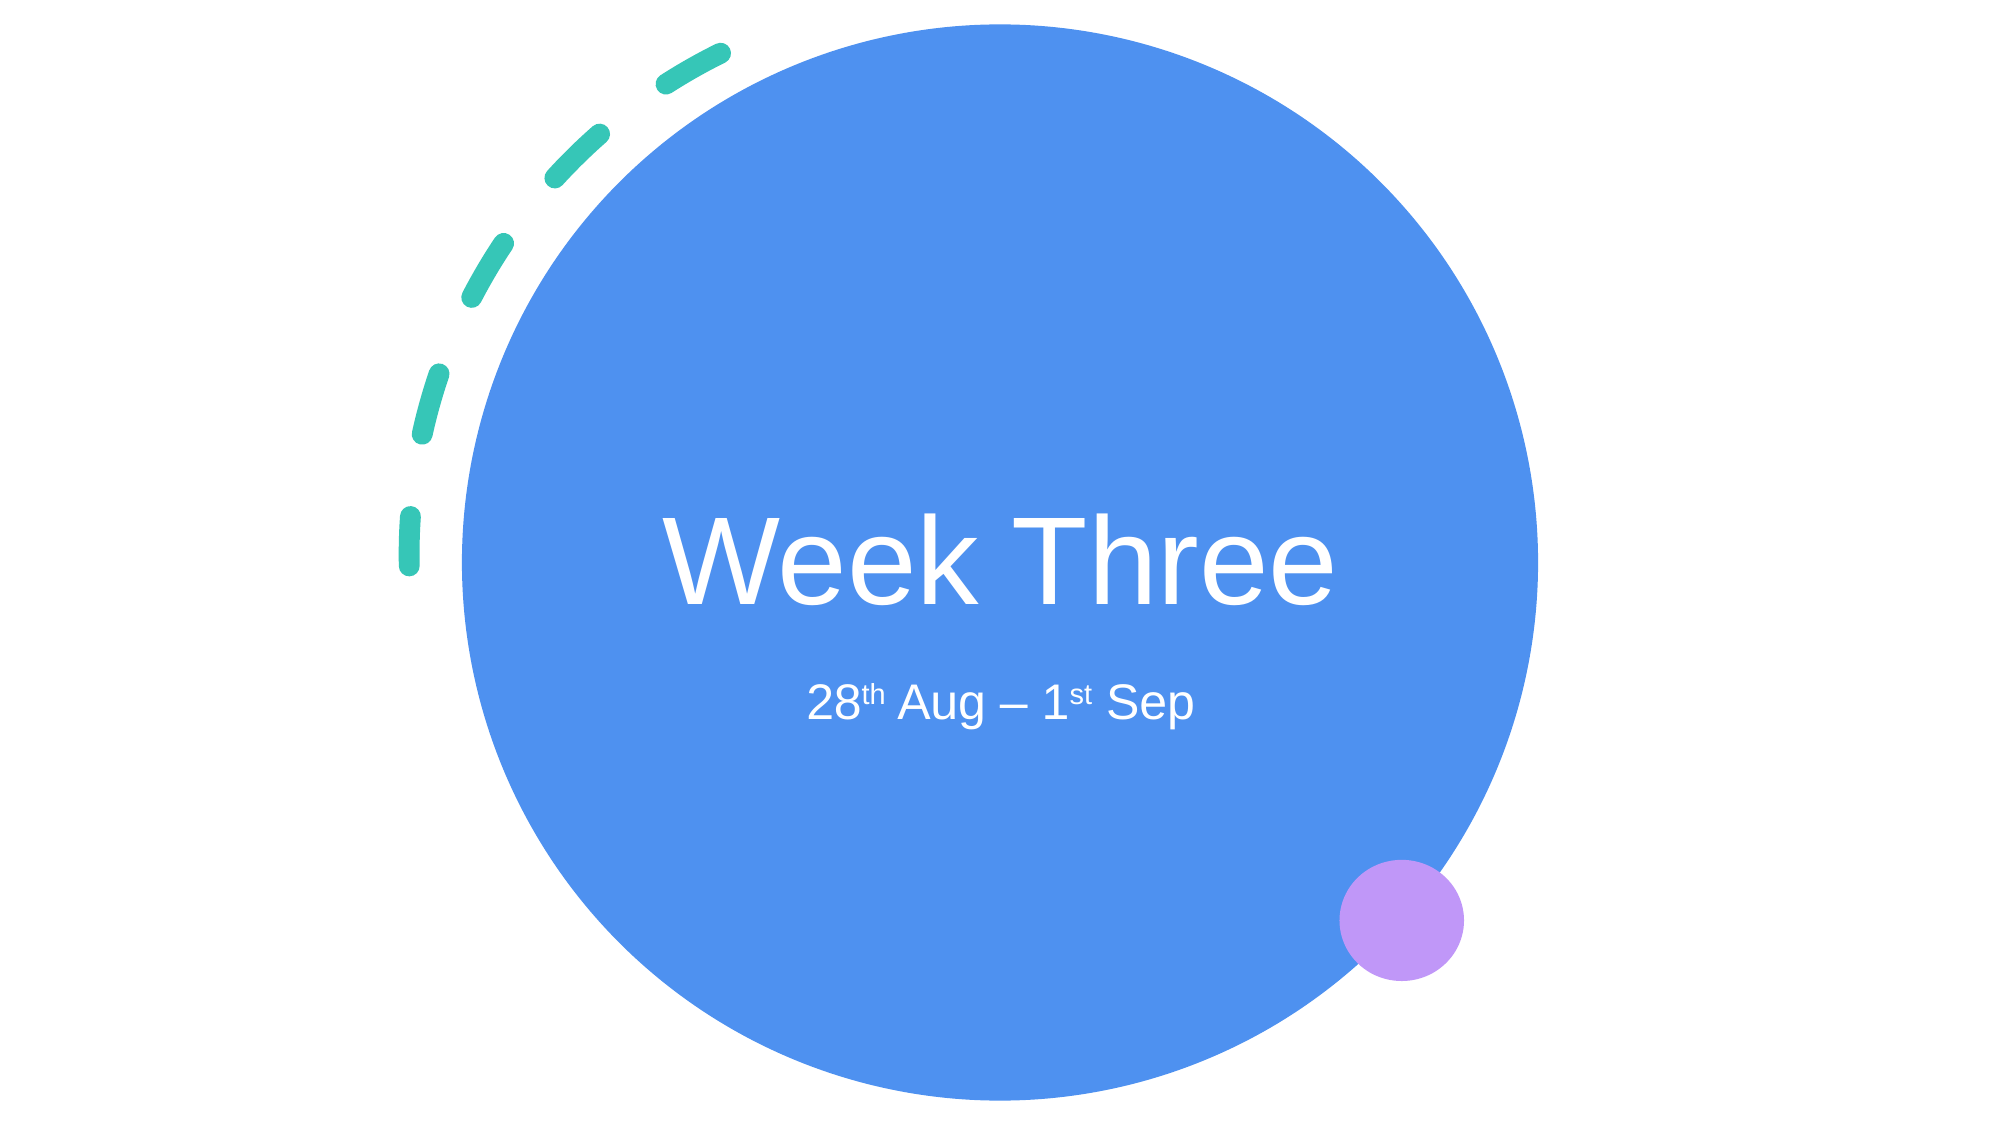

# Week Three
28th Aug – 1st Sep